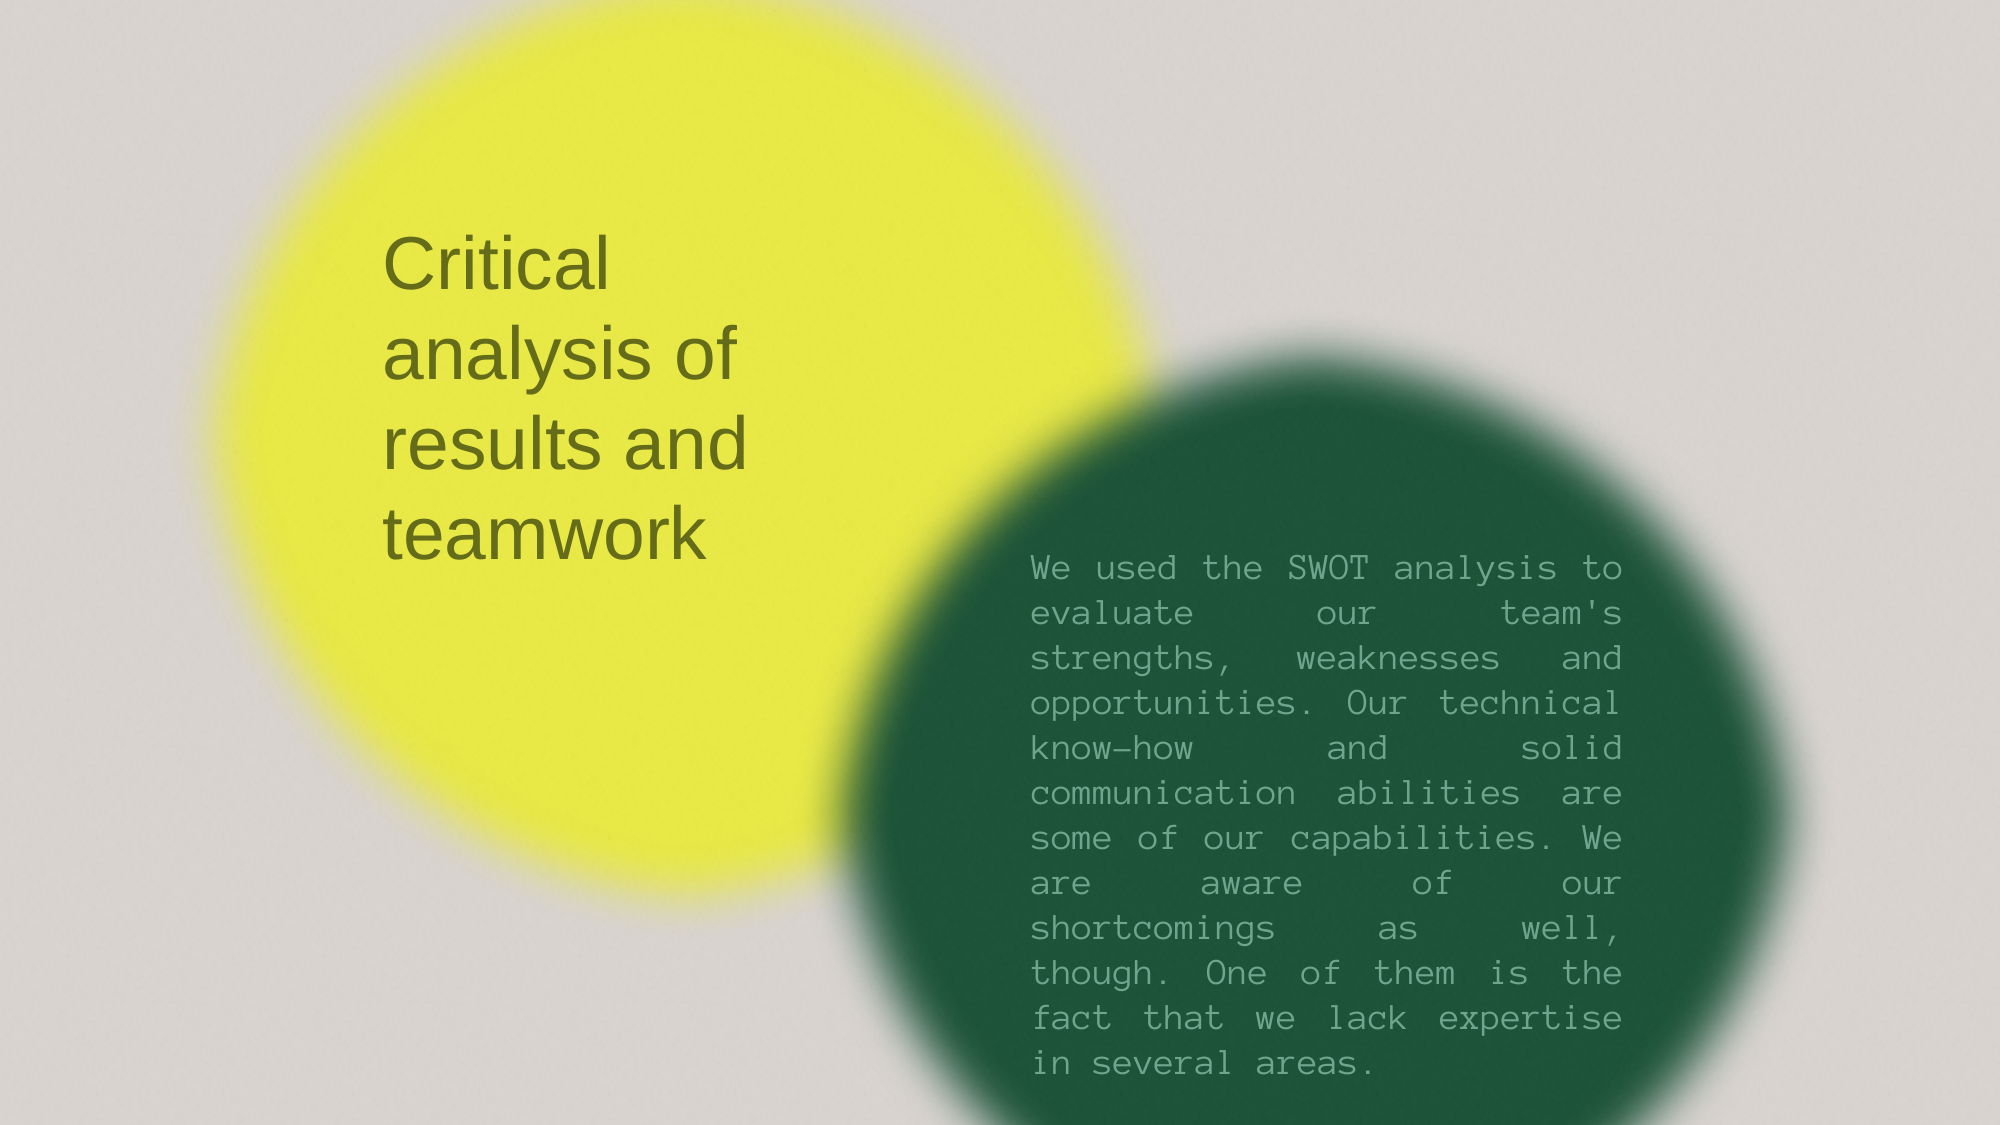

Critical analysis of results and teamwork

We used the SWOT analysis to evaluate our team's strengths, weaknesses and opportunities. Our technical know-how and solid communication abilities are some of our capabilities. We are aware of our shortcomings as well, though. One of them is the fact that we lack expertise in several areas.